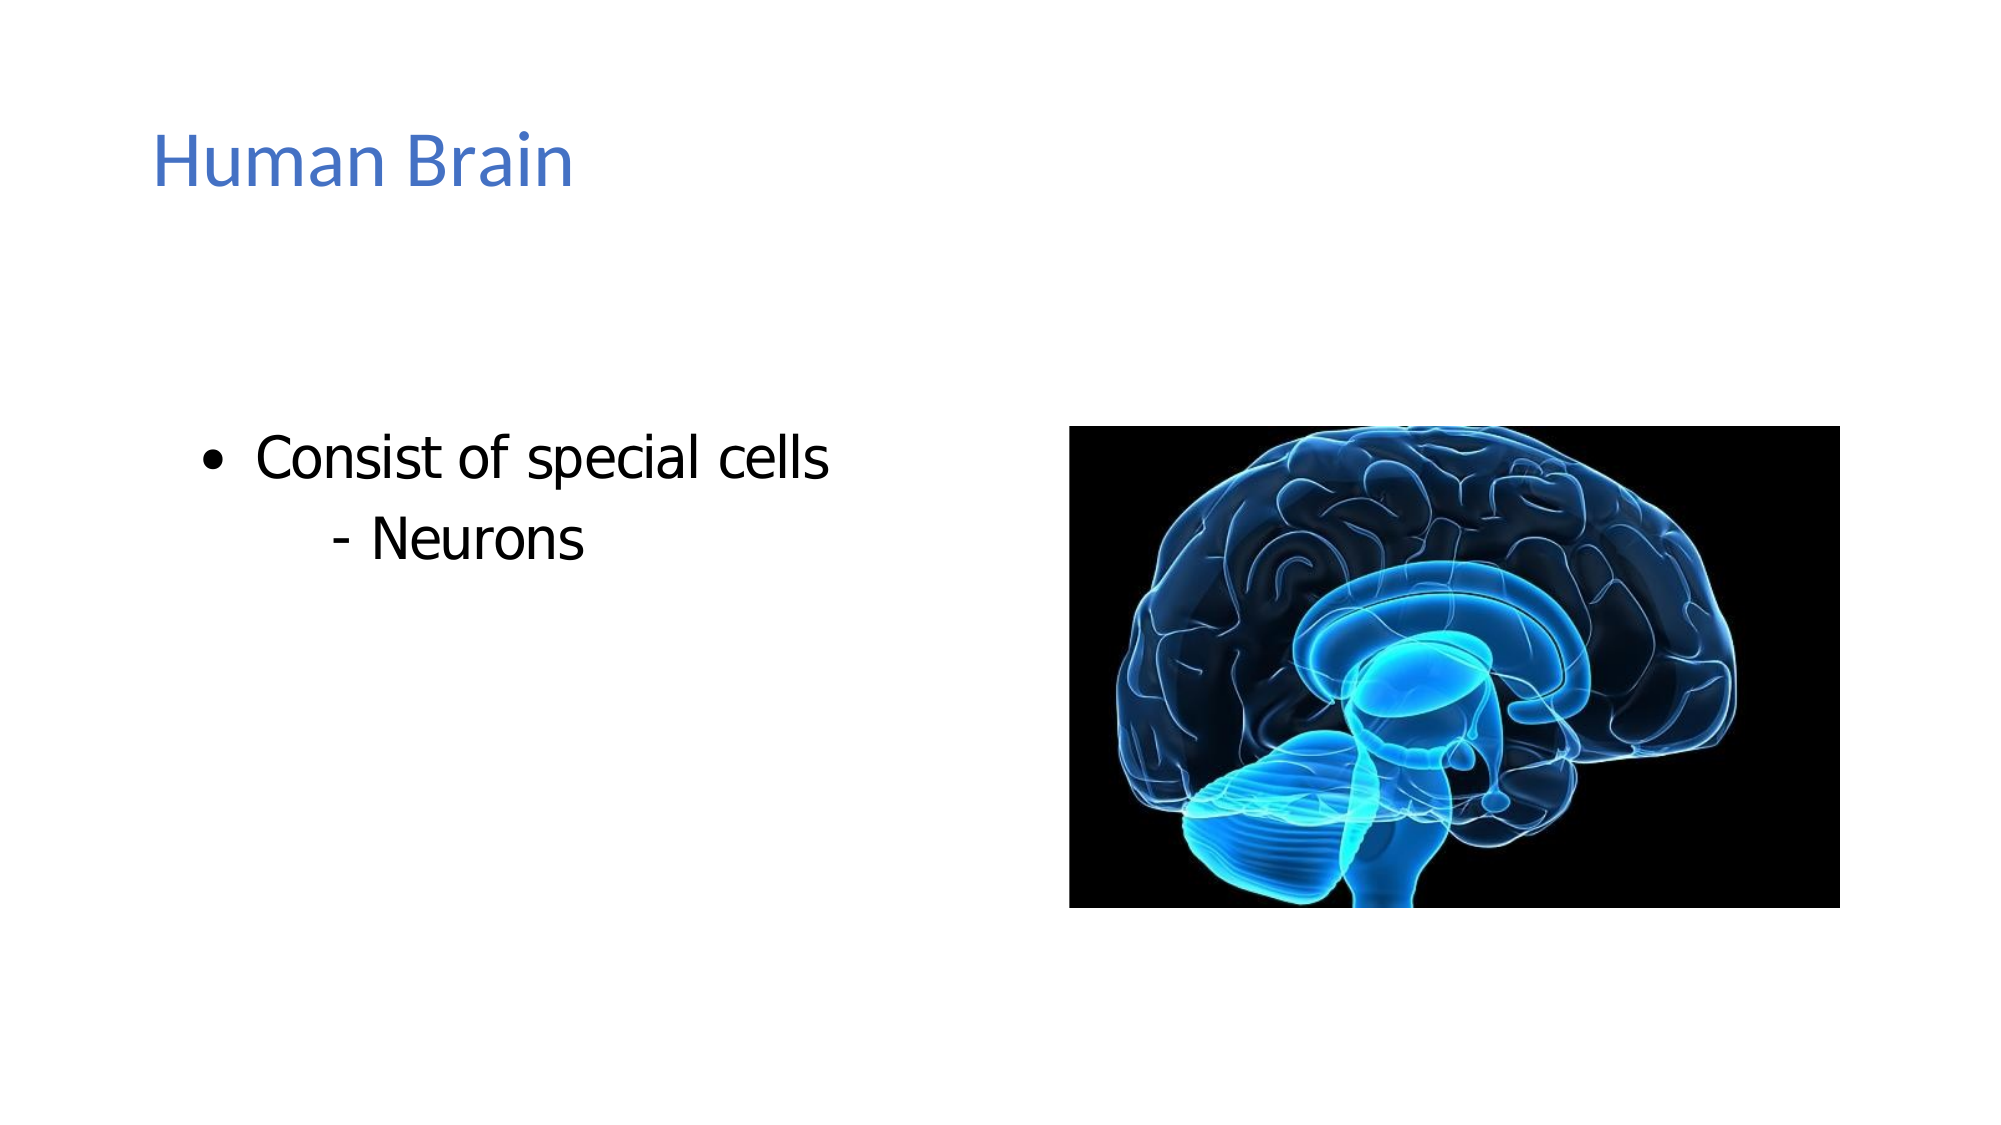

Human Brain

•
Consist of special
- Neurons
cells